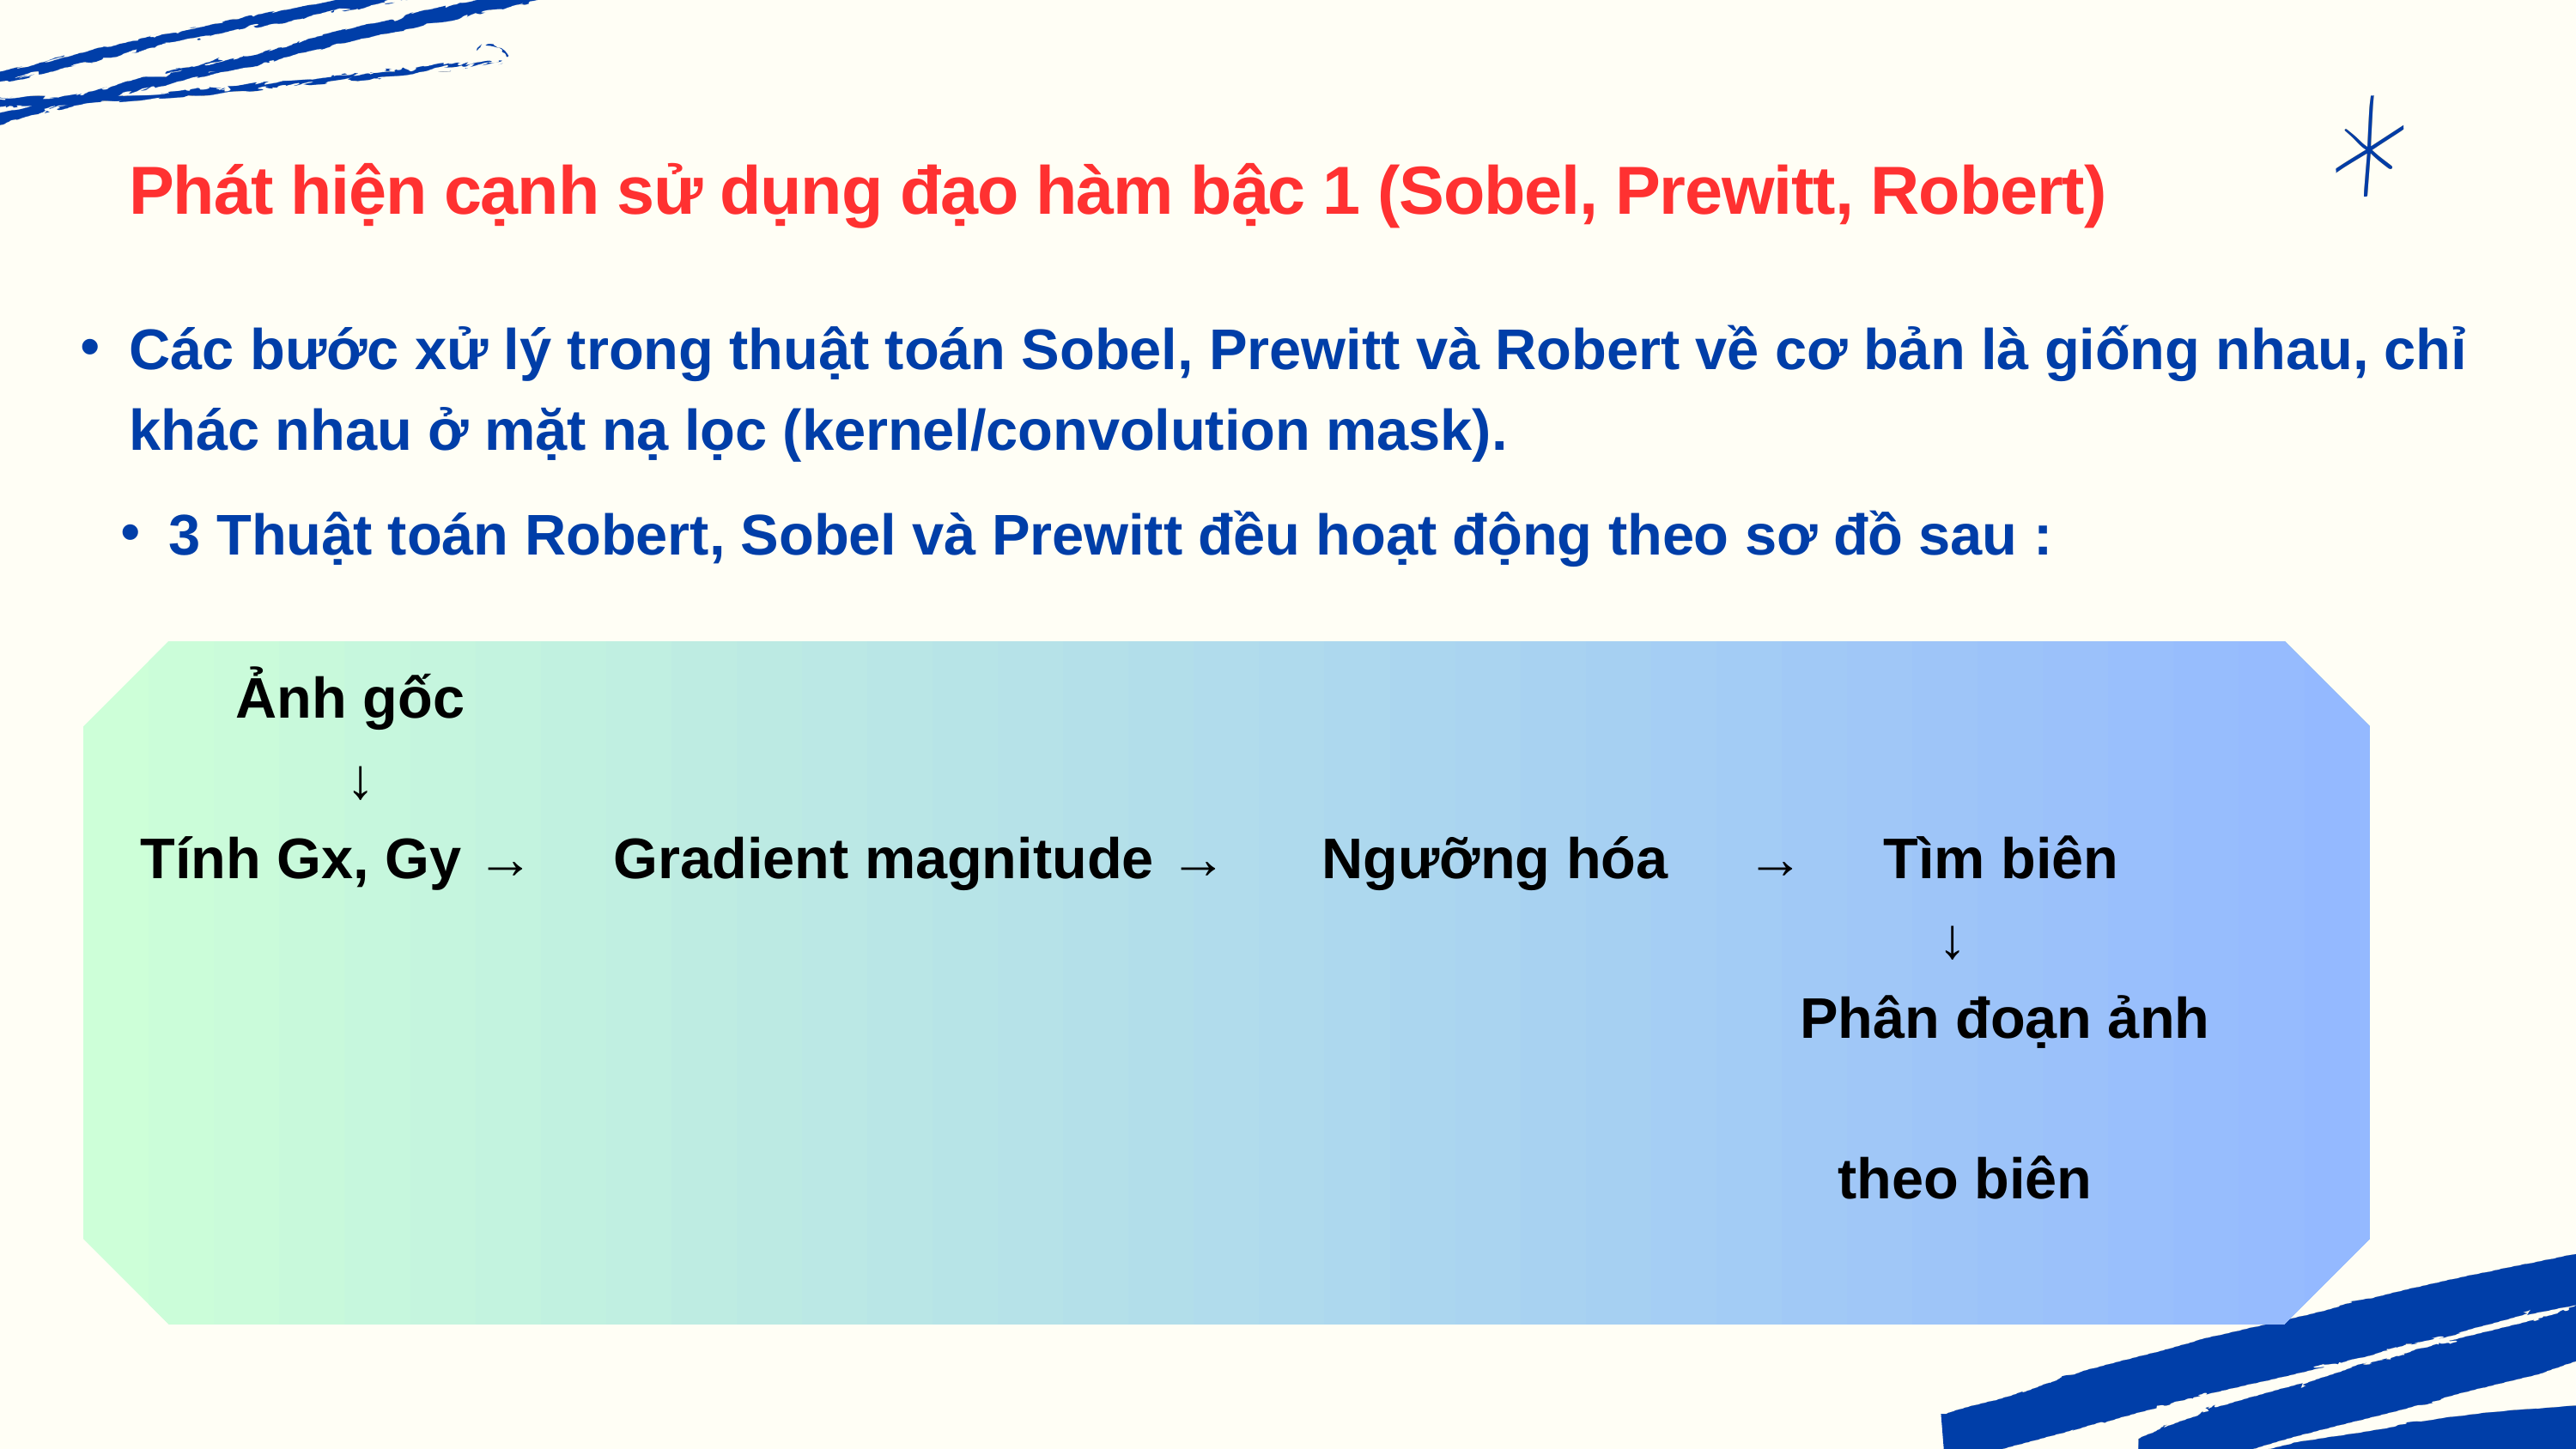

Phát hiện cạnh sử dụng đạo hàm bậc 1 (Sobel, Prewitt, Robert)
Các bước xử lý trong thuật toán Sobel, Prewitt và Robert về cơ bản là giống nhau, chỉ khác nhau ở mặt nạ lọc (kernel/convolution mask).

3 Thuật toán Robert, Sobel và Prewitt đều hoạt động theo sơ đồ sau :

       Ảnh gốc
              ↓
 Tính Gx, Gy →     Gradient magnitude →      Ngưỡng hóa     →     Tìm biên
                                                                                            ↓
                                                                                                         Phân đoạn ảnh
                                                                                             theo biên